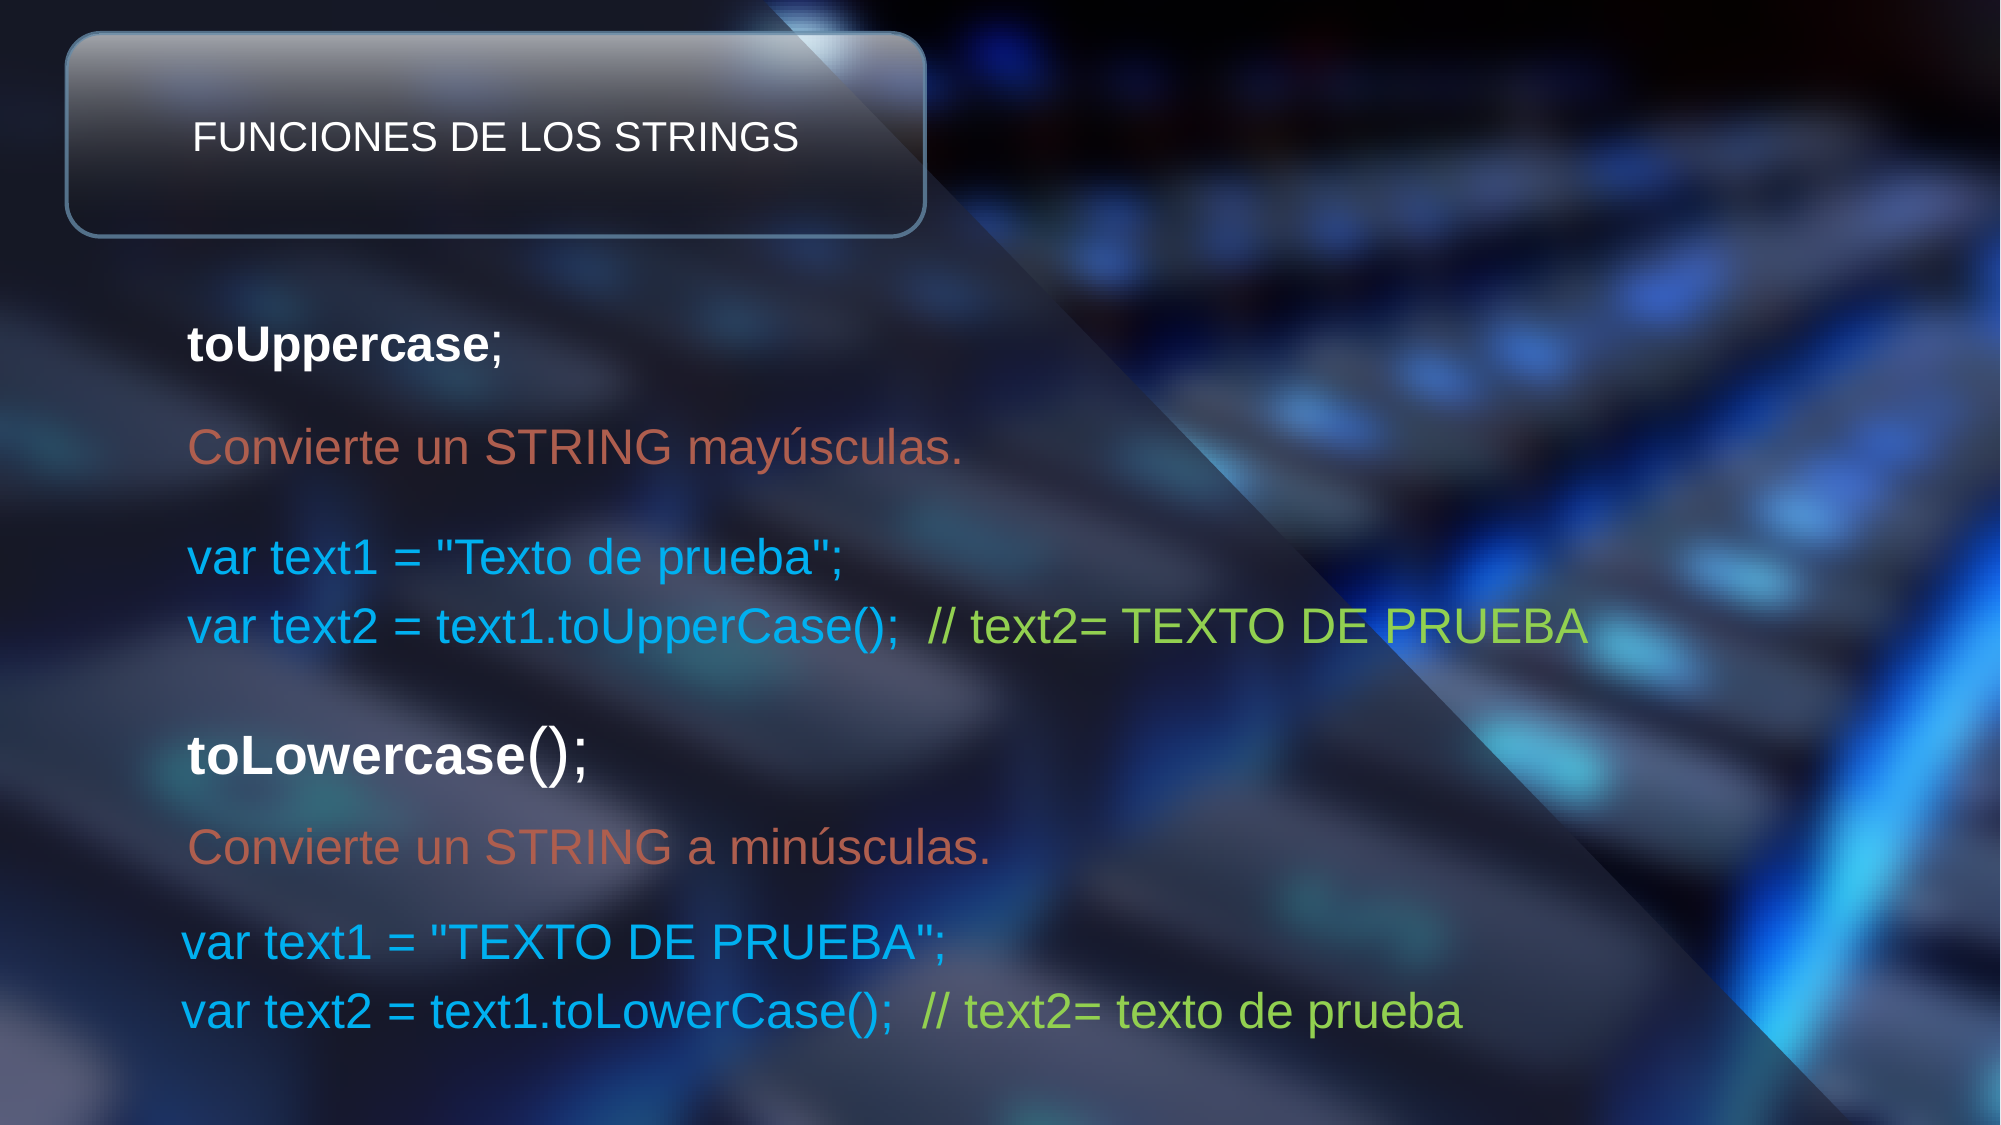

FUNCIONES DE LOS STRINGS
toUppercase;
Convierte un STRING mayúsculas.
var text1 = "Texto de prueba";       
var text2 = text1.toUpperCase();  // text2= TEXTO DE PRUEBA
toLowercase();
Convierte un STRING a minúsculas.
var text1 = "TEXTO DE PRUEBA";       
var text2 = text1.toLowerCase();  // text2= texto de prueba